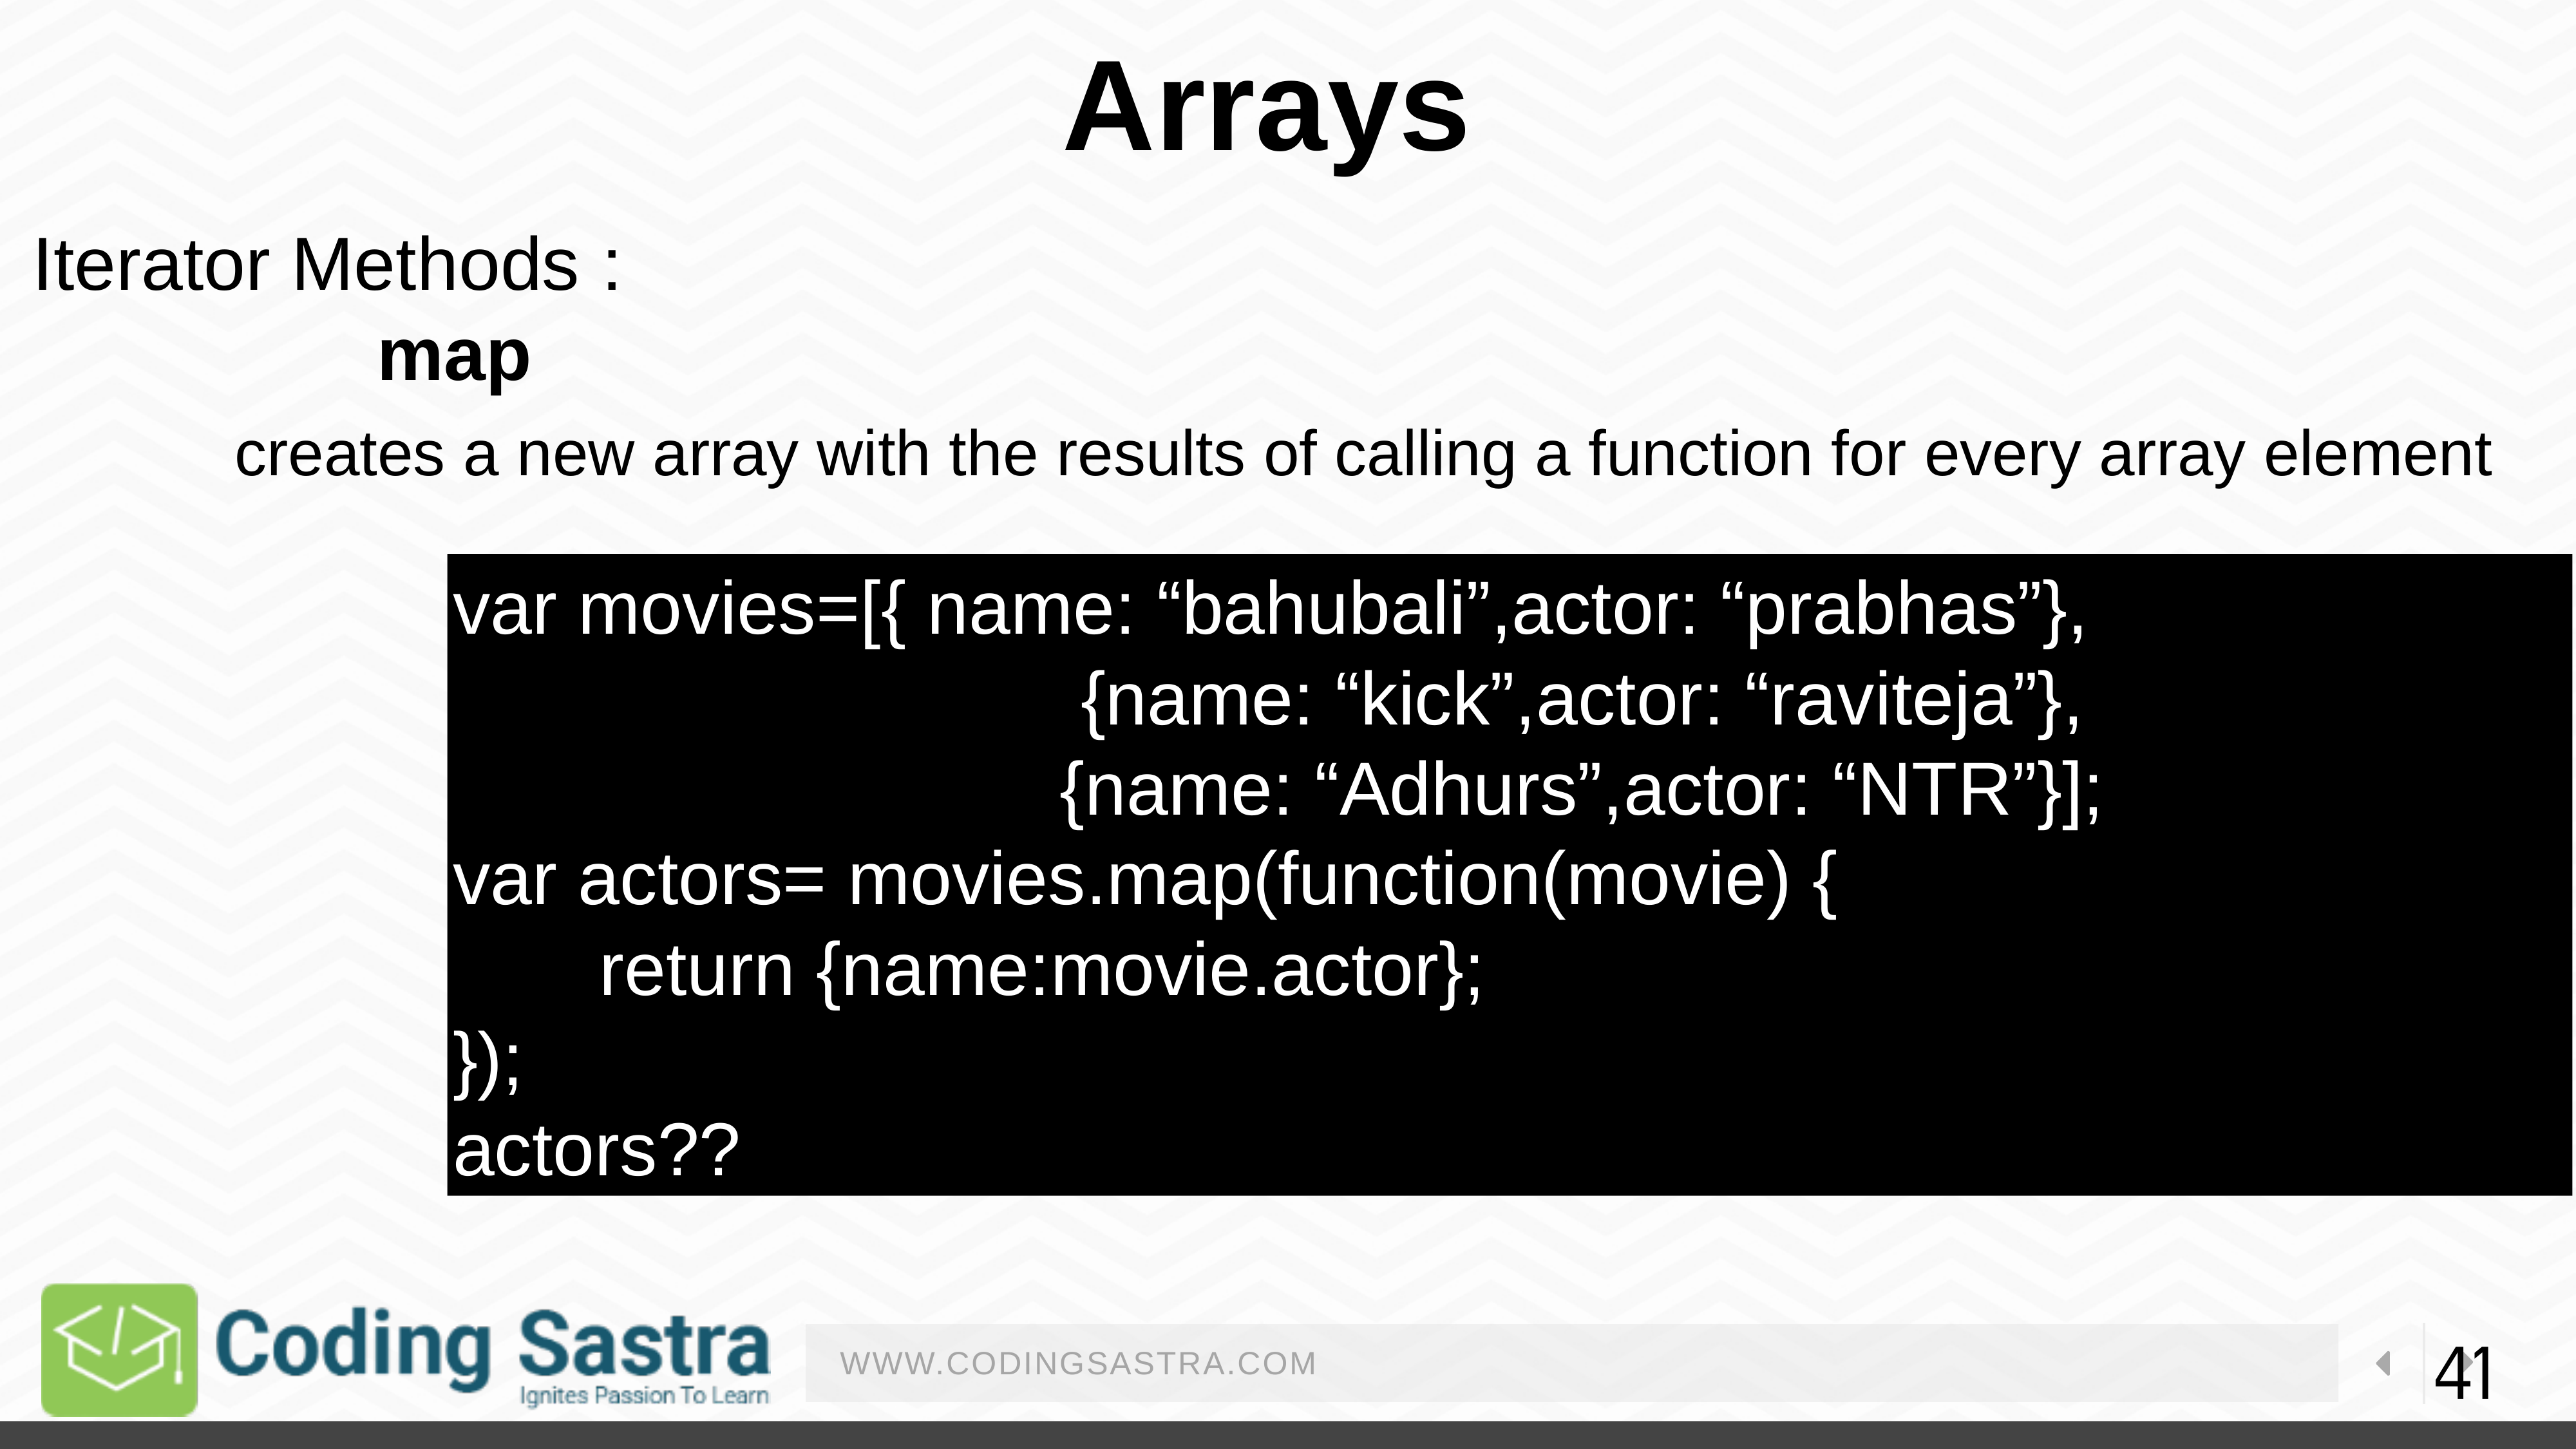

Arrays
Iterator Methods​ :
map
creates a new array with the results of calling a function for every array element​
var movies=[{ name: “bahubali”,actor: “prabhas”},
                              {name: “kick”,actor: “raviteja”},
                             {name: “Adhurs”,actor: “NTR”}];​
var actors= movies.map(function(movie) {
       return {name:movie.actor};
});​
actors??
41